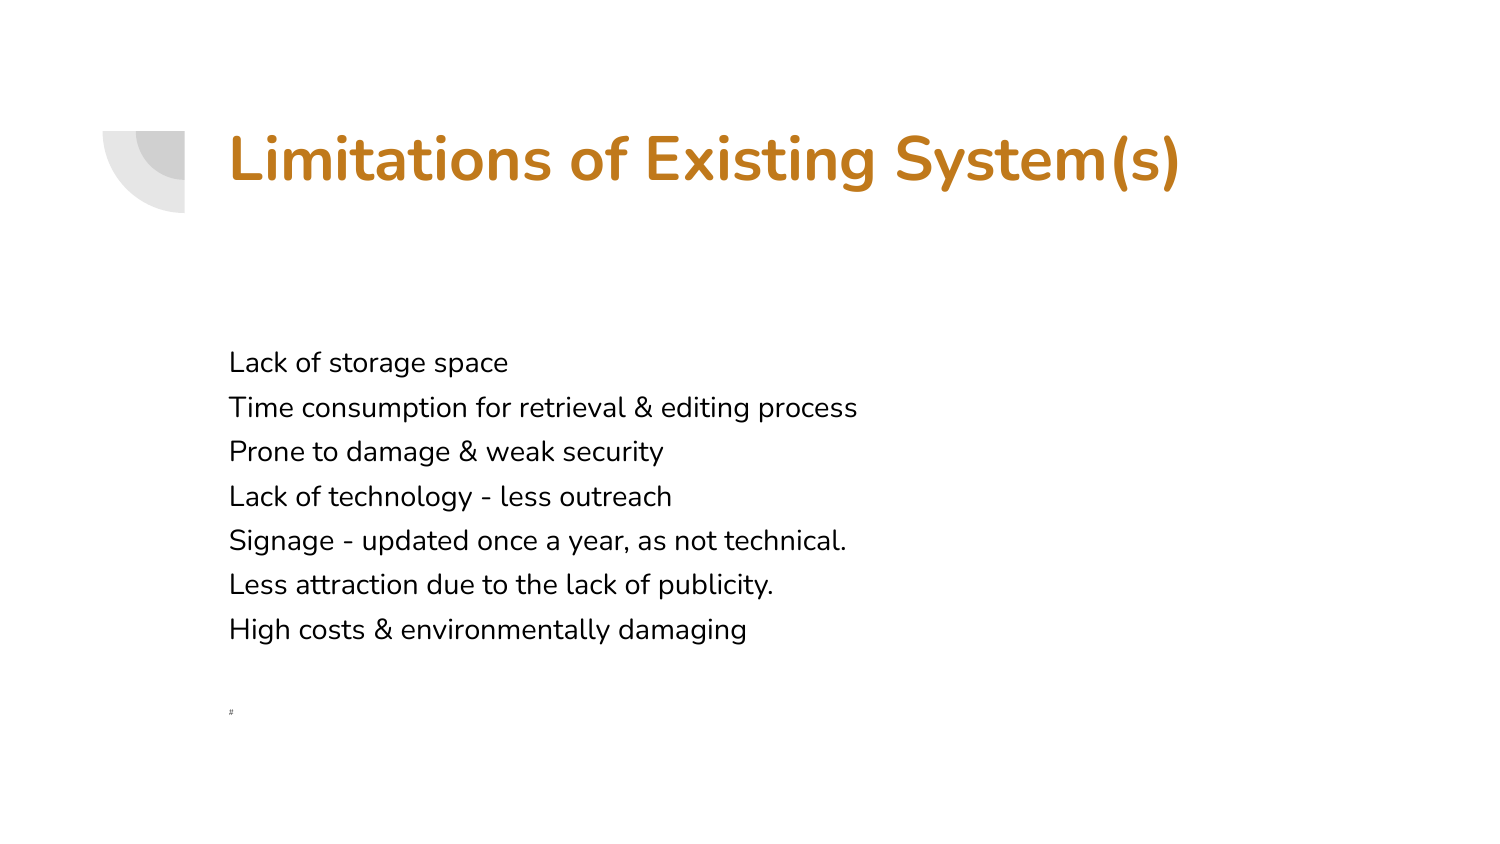

# Limitations of Existing System(s)
Lack of storage space
Time consumption for retrieval & editing process
Prone to damage & weak security
Lack of technology - less outreach
Signage - updated once a year, as not technical.
Less attraction due to the lack of publicity.
High costs & environmentally damaging

#